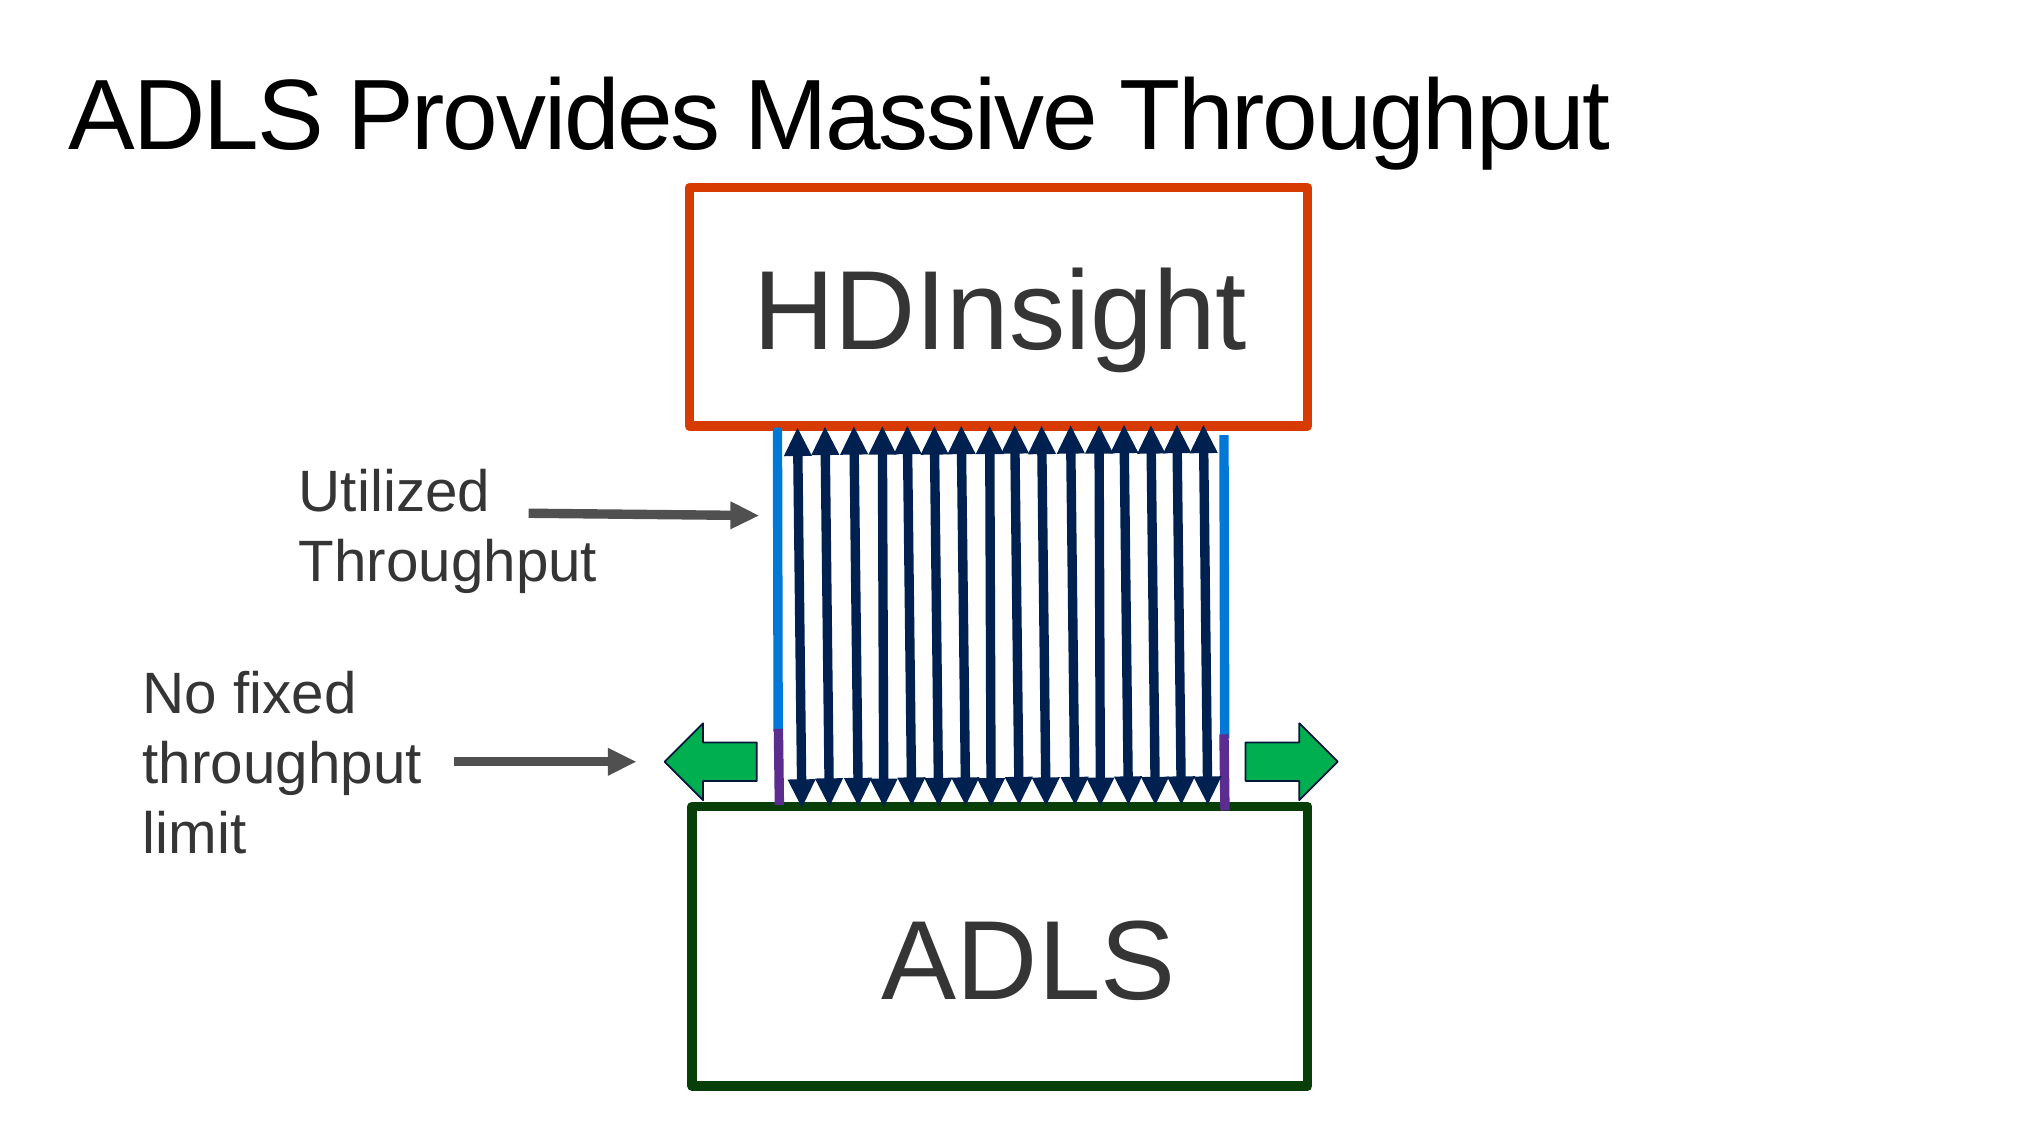

# ADLS Provides Massive Throughput

HDInsight
Utilized Throughput
No fixed throughput limit

ADLS